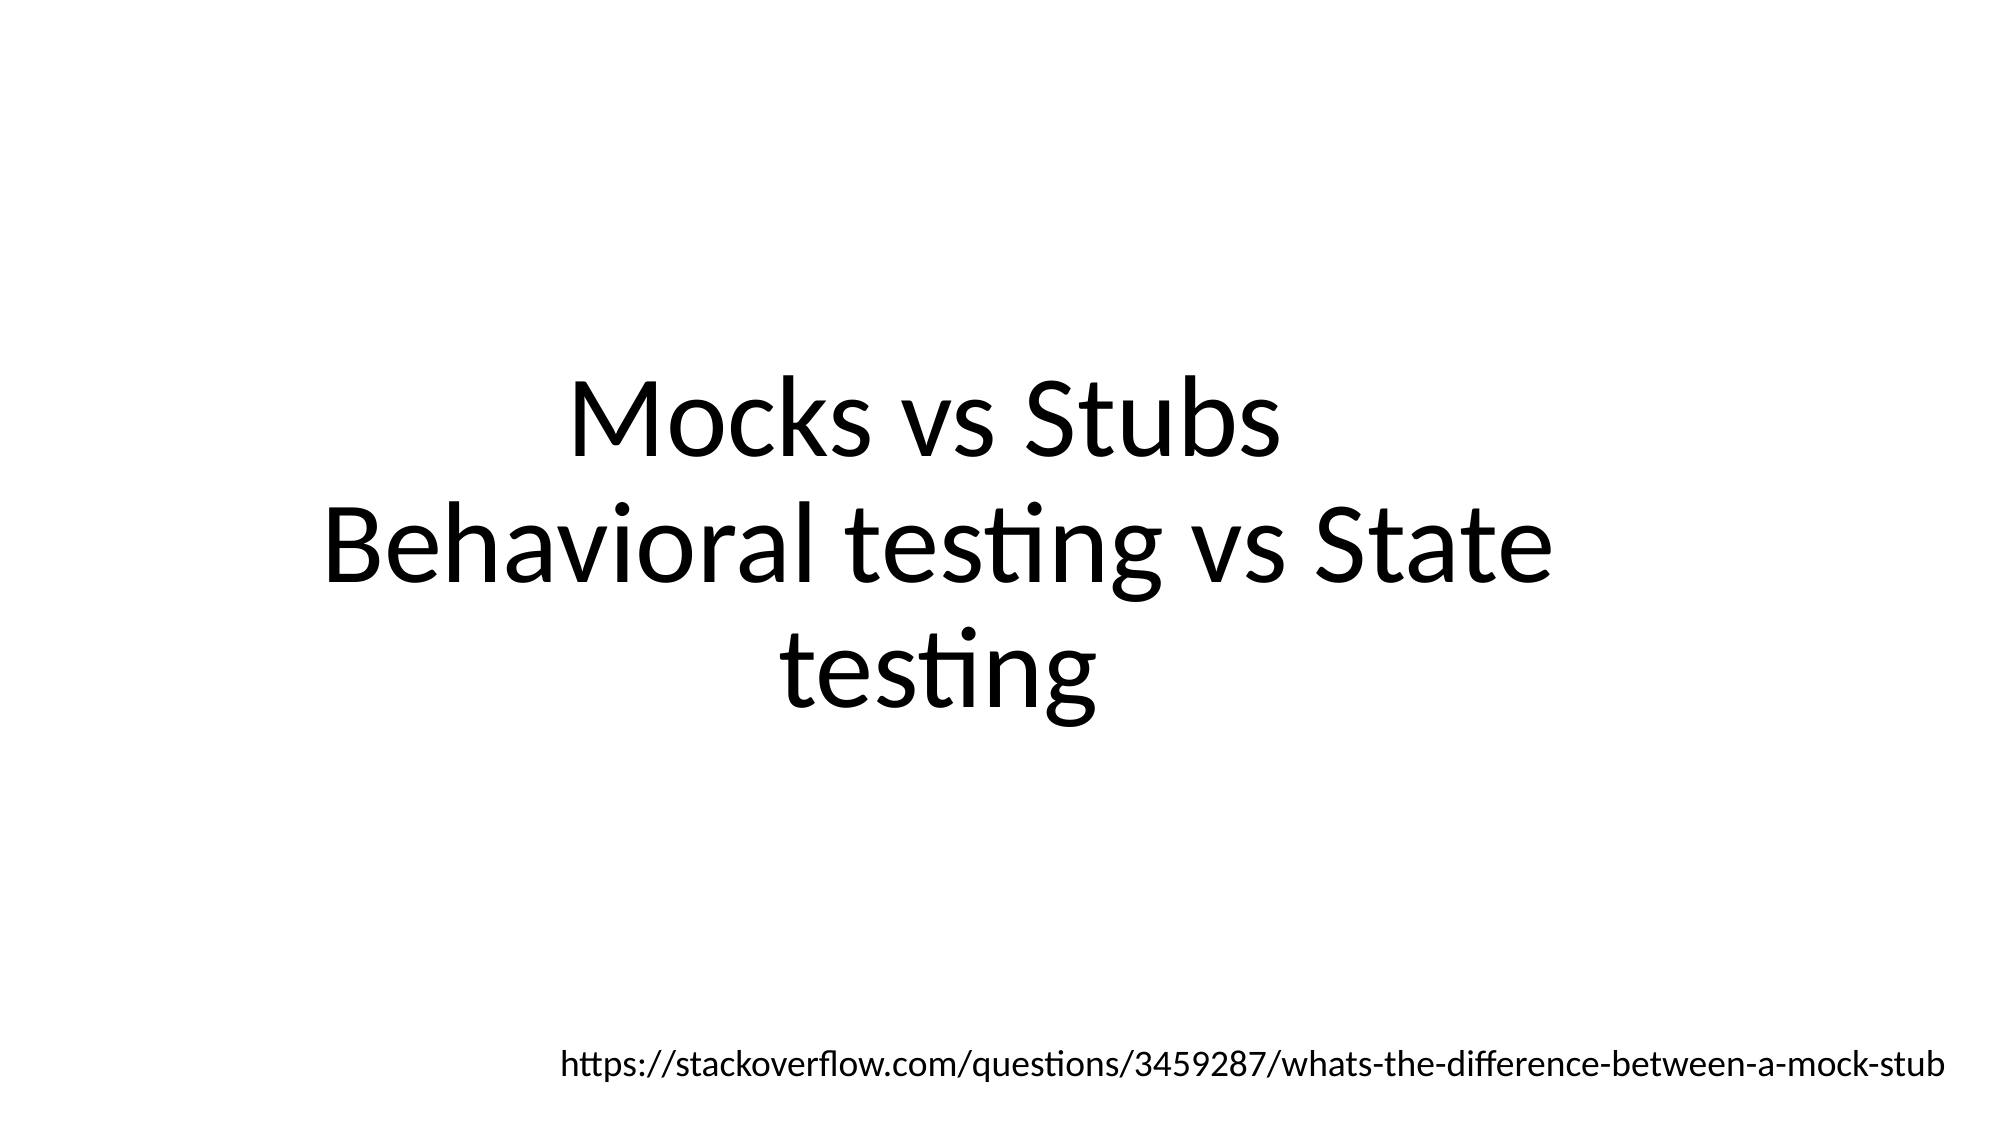

# Mocks vs Stubs Behavioral testing vs State testing
https://stackoverflow.com/questions/3459287/whats-the-difference-between-a-mock-stub